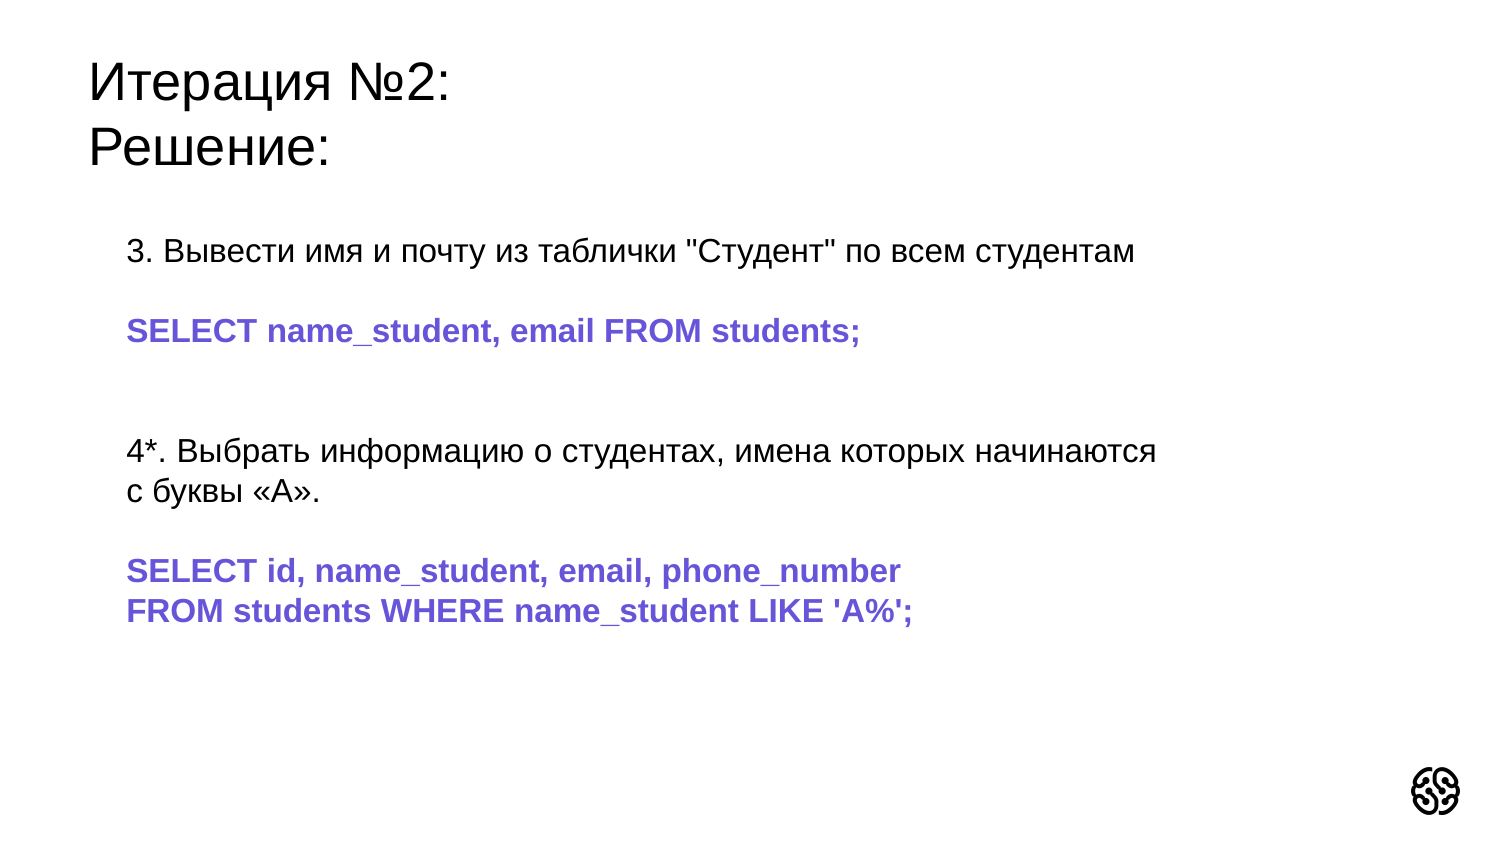

# Итерация №2:
Решение:

3. Вывести имя и почту из таблички "Студент" по всем студентам

SELECT name_student, email FROM students;

4*. Выбрать информацию о студентах, имена которых начинаются с буквы «А».

SELECT id, name_student, email, phone_number
FROM students WHERE name_student LIKE 'A%';